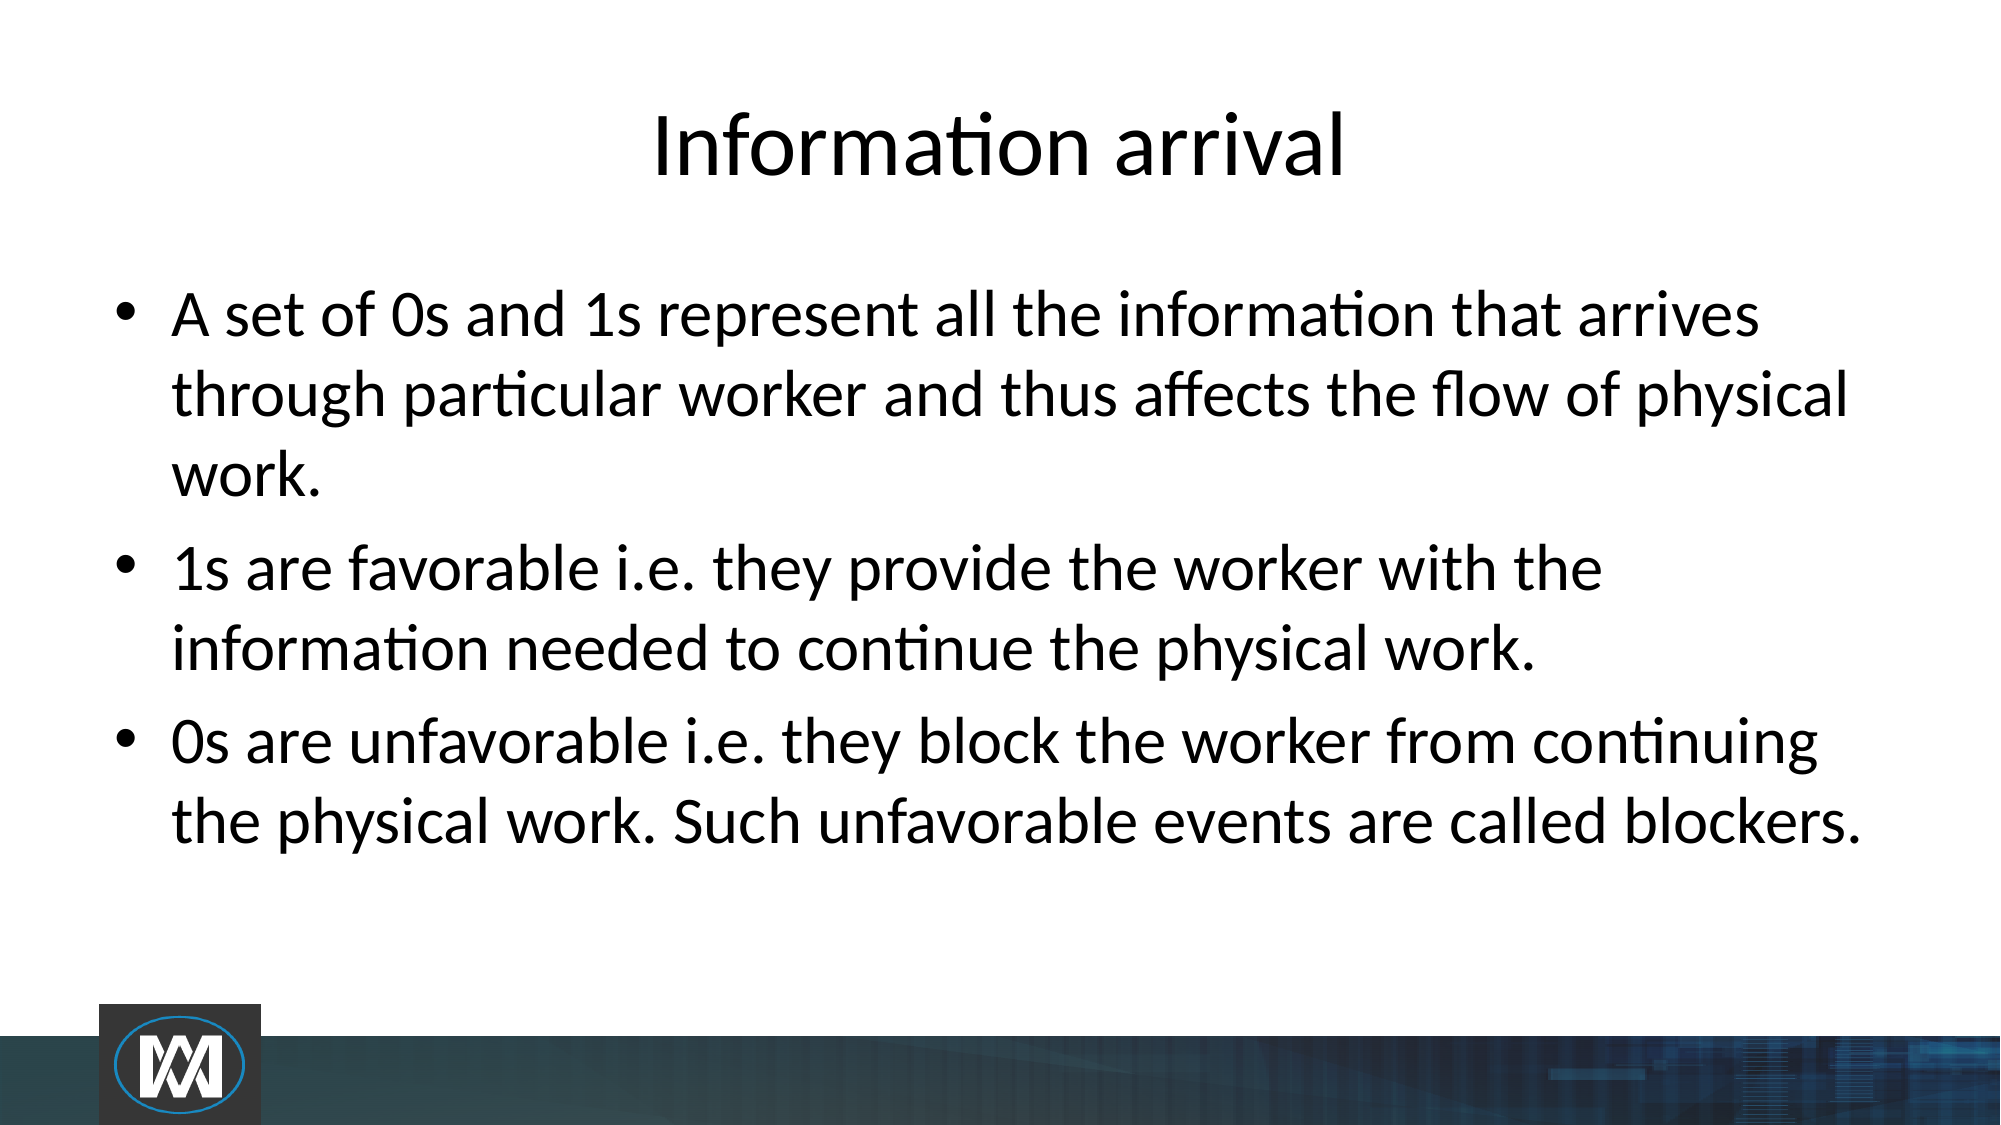

# Information arrival
A set of 0s and 1s represent all the information that arrives through particular worker and thus affects the flow of physical work.
1s are favorable i.e. they provide the worker with the information needed to continue the physical work.
0s are unfavorable i.e. they block the worker from continuing the physical work. Such unfavorable events are called blockers.